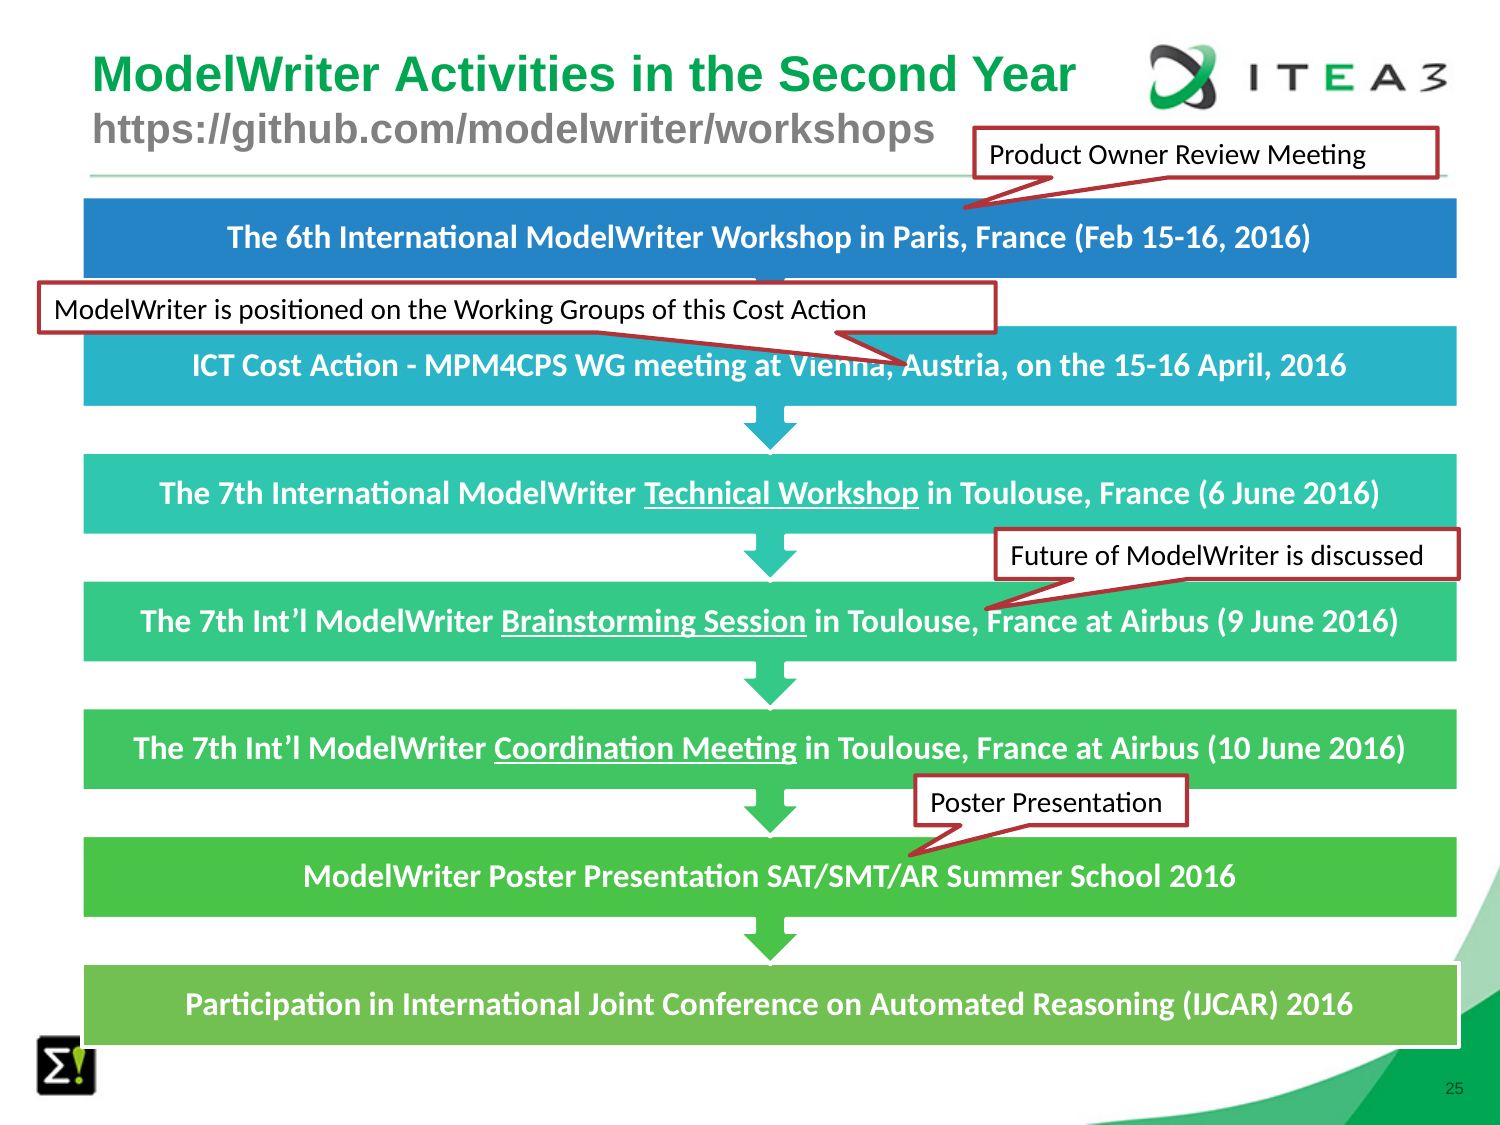

# ModelWriter Activities in the Second Year https://github.com/modelwriter/workshops
Product Owner Review Meeting
Participation in International Joint Conference on Automated Reasoning (IJCAR) 2016
ModelWriter Poster Presentation SAT/SMT/AR Summer School 2016
The 7th Int’l ModelWriter Coordination Meeting in Toulouse, France at Airbus (10 June 2016)
The 7th Int’l ModelWriter Brainstorming Session in Toulouse, France at Airbus (9 June 2016)
The 7th International ModelWriter Technical Workshop in Toulouse, France (6 June 2016)
ICT Cost Action - MPM4CPS WG meeting at Vienna, Austria, on the 15-16 April, 2016
The 6th International ModelWriter Workshop in Paris, France (Feb 15-16, 2016)
ModelWriter is positioned on the Working Groups of this Cost Action
Future of ModelWriter is discussed
Poster Presentation